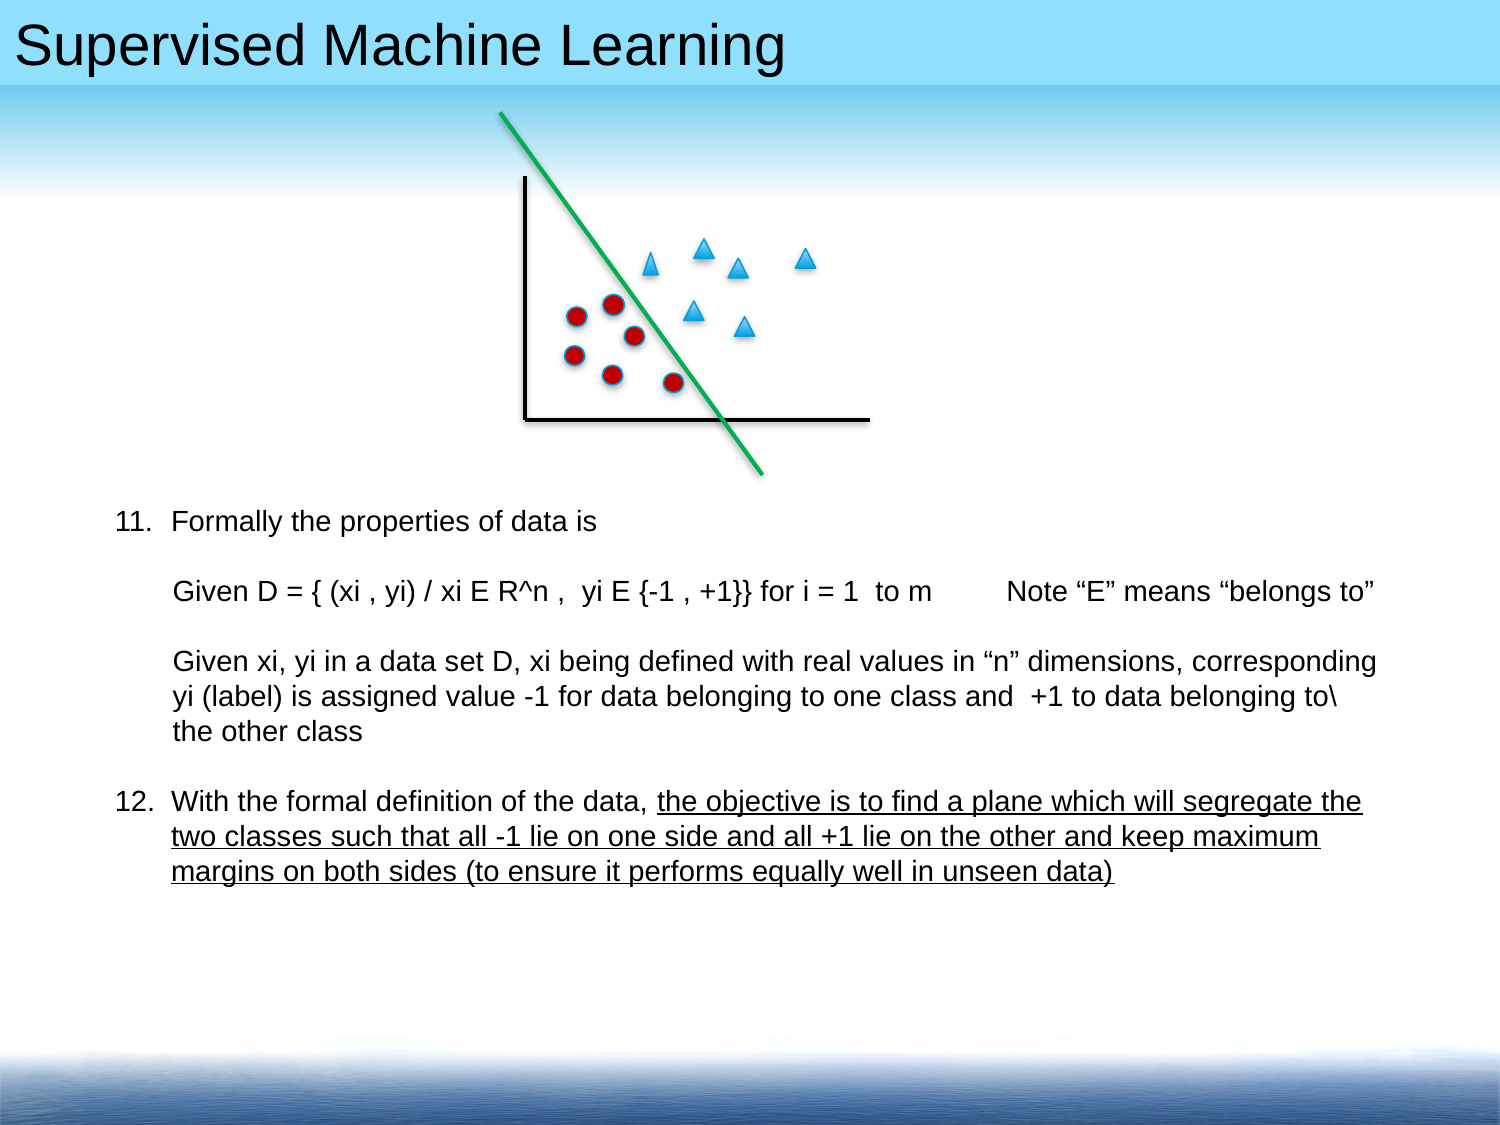

Formally the properties of data is

       Given D = { (xi , yi) / xi E R^n ,  yi E {-1 , +1}} for i = 1  to m         Note “E” means “belongs to”

       Given xi, yi in a data set D, xi being defined with real values in “n” dimensions, corresponding
       yi (label) is assigned value -1 for data belonging to one class and  +1 to data belonging to\
       the other class

With the formal definition of the data, the objective is to find a plane which will segregate the two classes such that all -1 lie on one side and all +1 lie on the other and keep maximum margins on both sides (to ensure it performs equally well in unseen data)